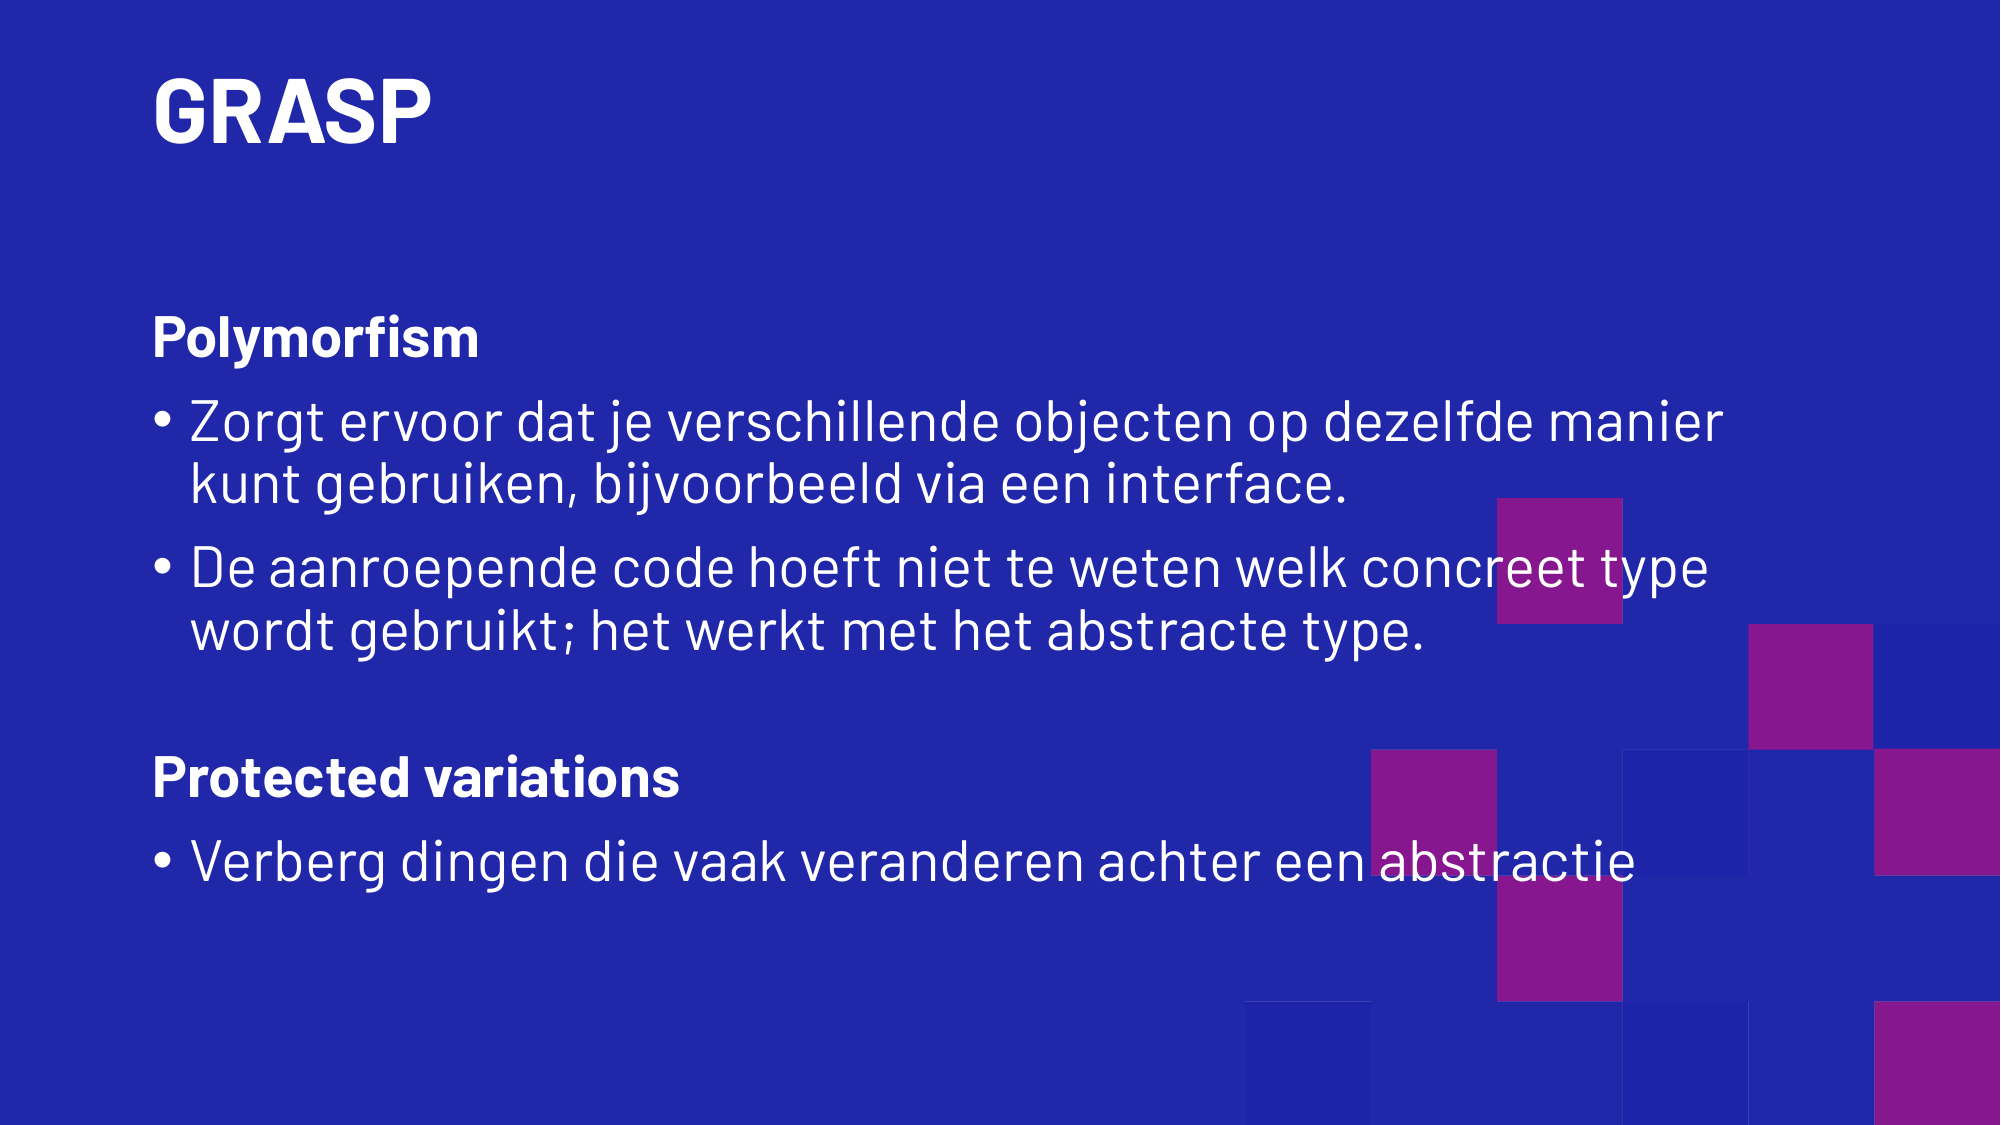

# GRASP
Polymorfism
Zorgt ervoor dat je verschillende objecten op dezelfde manier kunt gebruiken, bijvoorbeeld via een interface.
De aanroepende code hoeft niet te weten welk concreet type wordt gebruikt; het werkt met het abstracte type.
Protected variations
Verberg dingen die vaak veranderen achter een abstractie